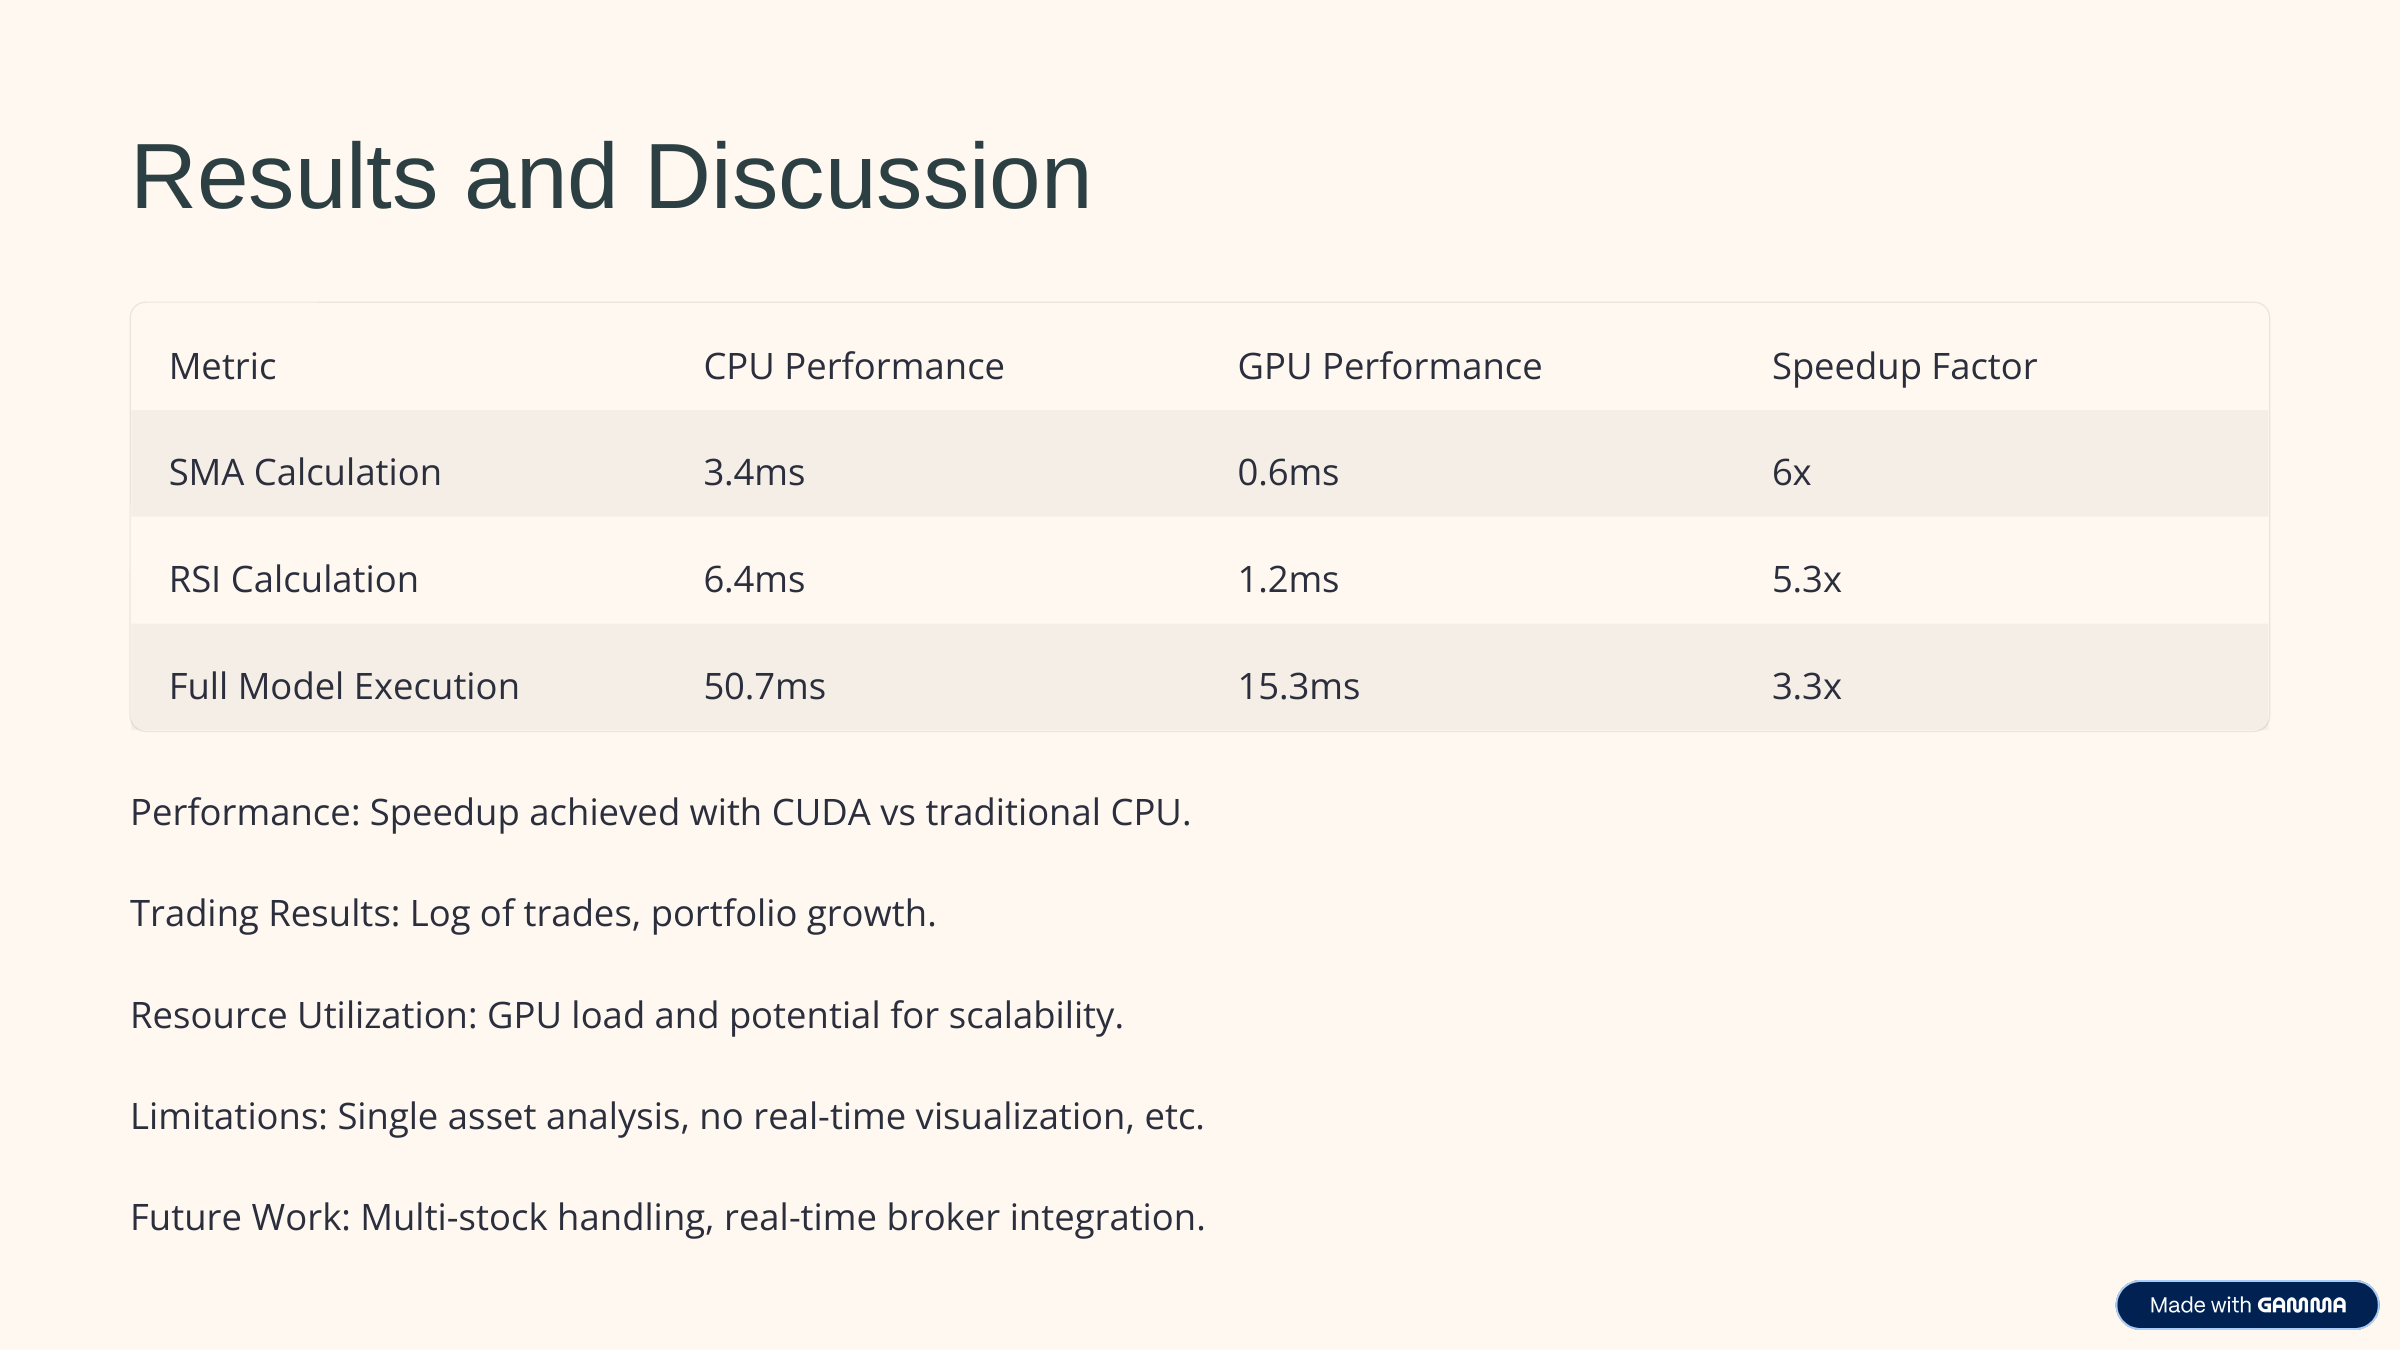

Results and Discussion

Metric
CPU Performance
GPU Performance
Speedup Factor

SMA Calculation
3.4ms
0.6ms
6x

RSI Calculation
6.4ms
1.2ms
5.3x

Full Model Execution
50.7ms
15.3ms
3.3x
Performance: Speedup achieved with CUDA vs traditional CPU.
Trading Results: Log of trades, portfolio growth.
Resource Utilization: GPU load and potential for scalability.
Limitations: Single asset analysis, no real-time visualization, etc.
Future Work: Multi-stock handling, real-time broker integration.